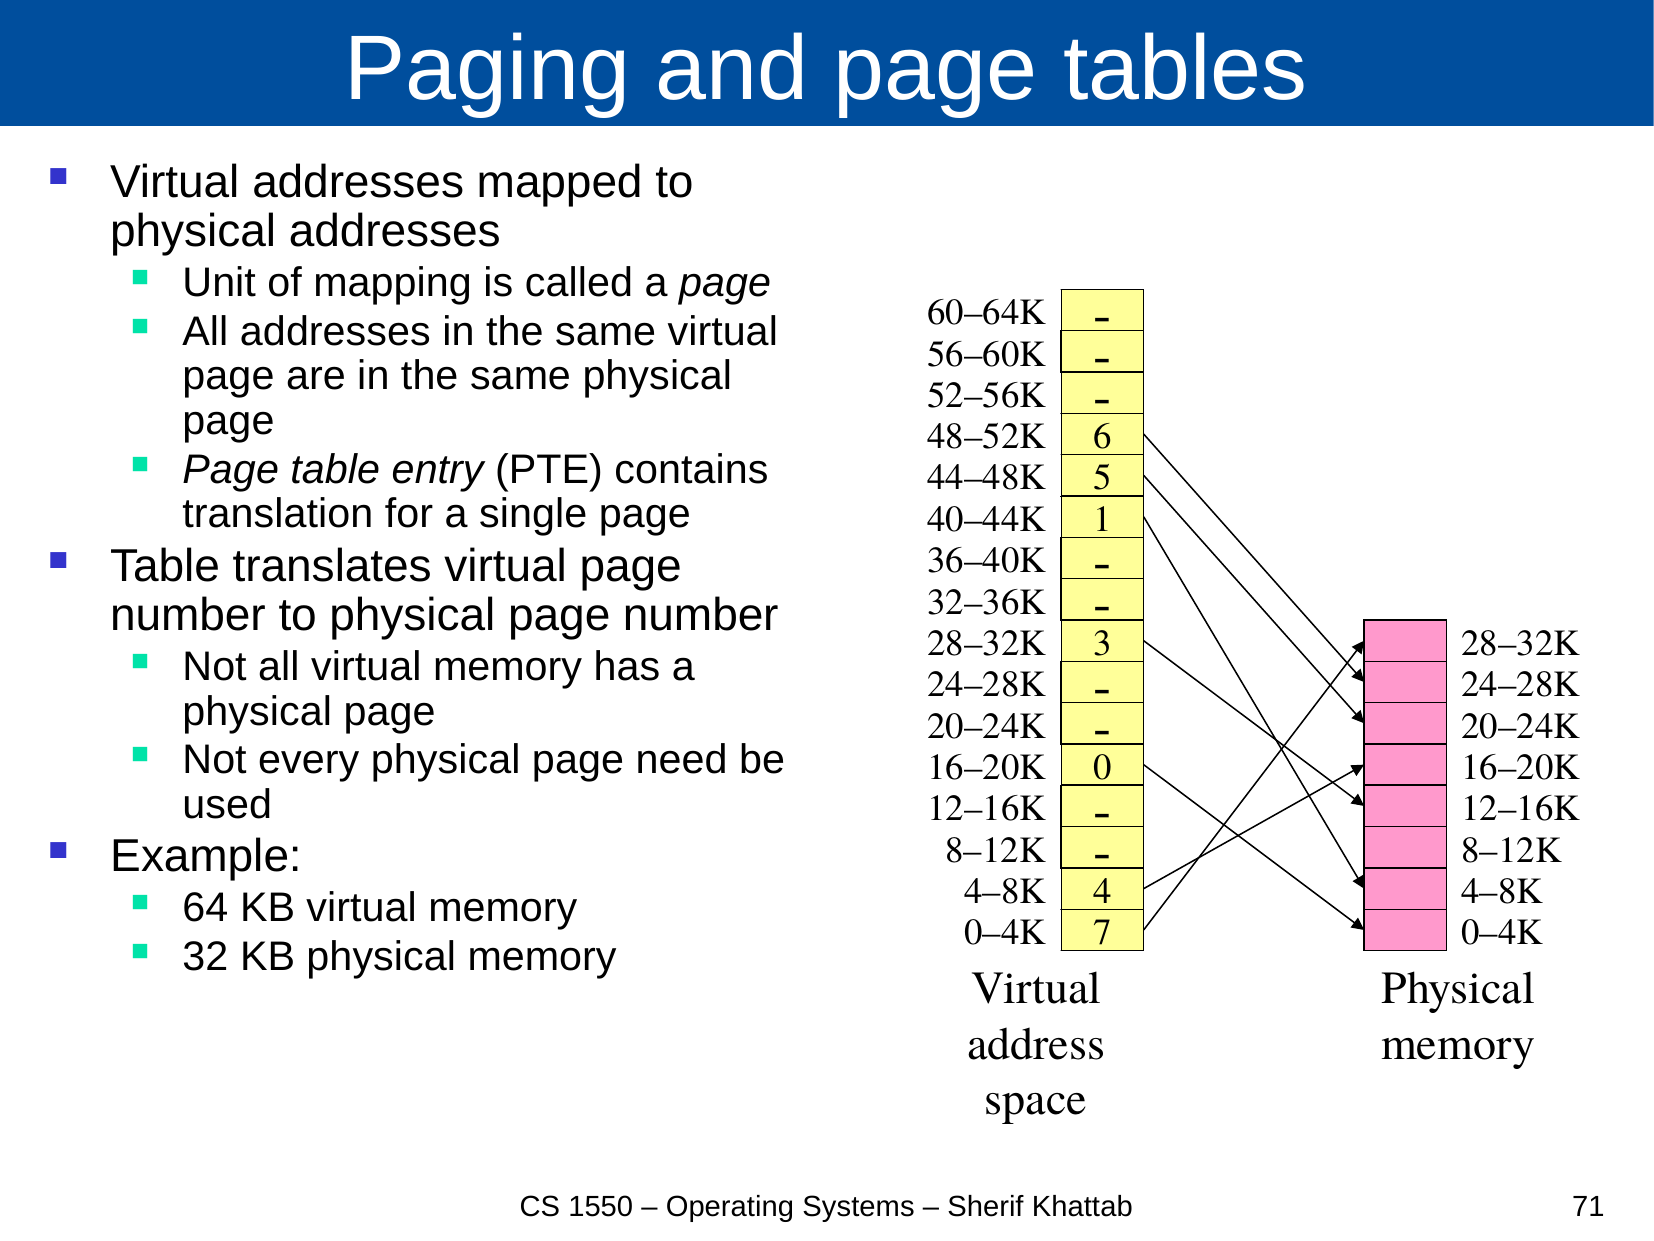

# Paging and page tables
Virtual addresses mapped to physical addresses
Unit of mapping is called a page
All addresses in the same virtual page are in the same physical page
Page table entry (PTE) contains translation for a single page
Table translates virtual page number to physical page number
Not all virtual memory has a physical page
Not every physical page need be used
Example:
64 KB virtual memory
32 KB physical memory
60–64K
-
56–60K
-
52–56K
-
48–52K
6
44–48K
5
40–44K
1
36–40K
-
32–36K
-
28–32K
3

28–32K
24–28K
-

24–28K
20–24K
-

20–24K
16–20K
0

16–20K
12–16K
-

12–16K
8–12K
-

8–12K
4–8K
4

4–8K
0–4K
7

0–4K
Virtual
address
space
Physical
memory
CS 1550 – Operating Systems – Sherif Khattab
71